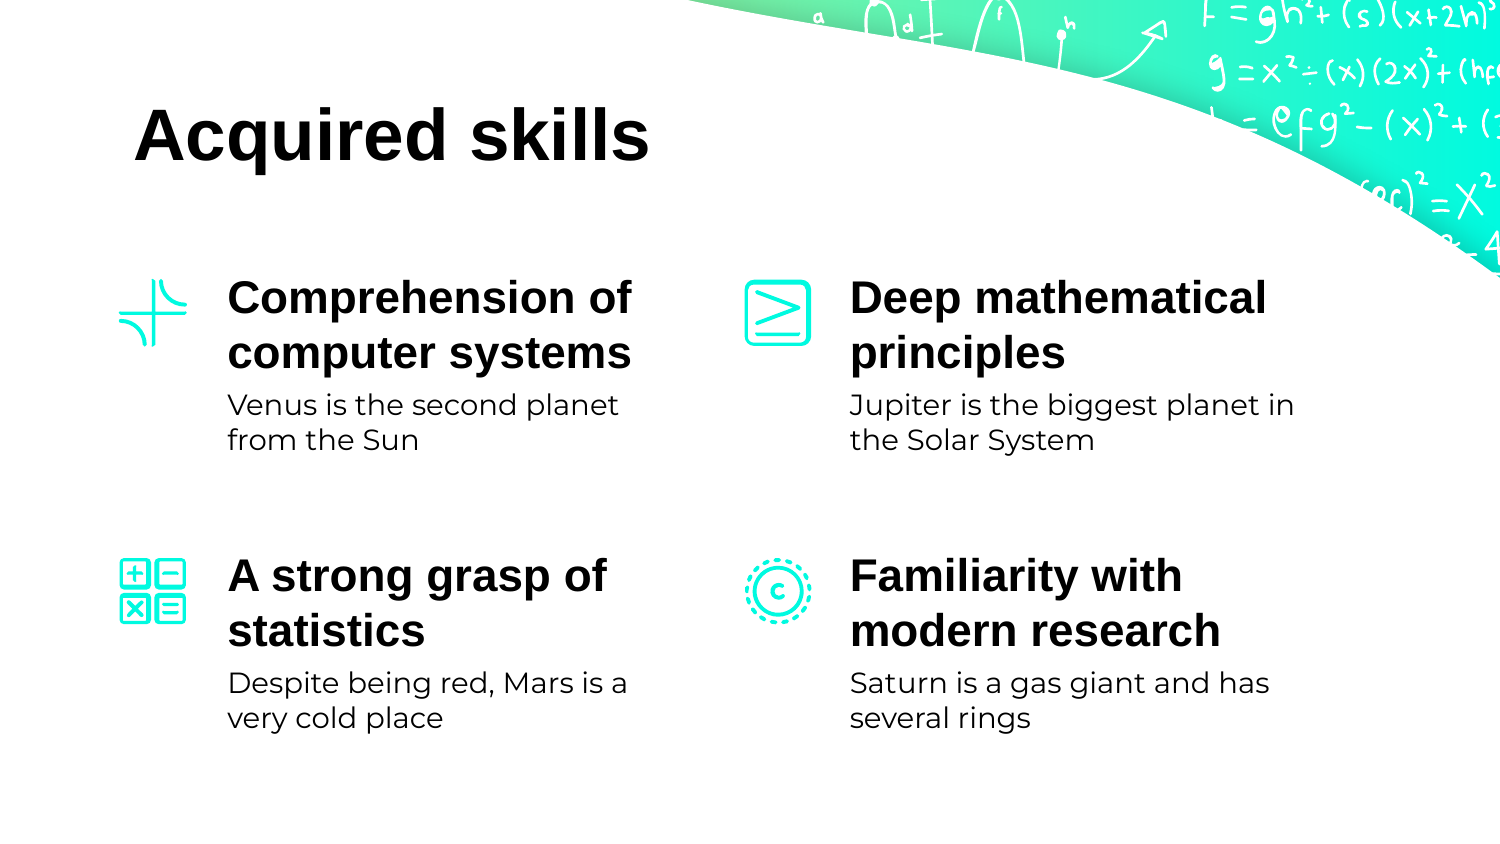

# Acquired skills
Comprehension of computer systems
Deep mathematical principles

Venus is the second planet from the Sun
Jupiter is the biggest planet in the Solar System
A strong grasp of statistics
Familiarity with modern research

Despite being red, Mars is a very cold place
Saturn is a gas giant and has several rings